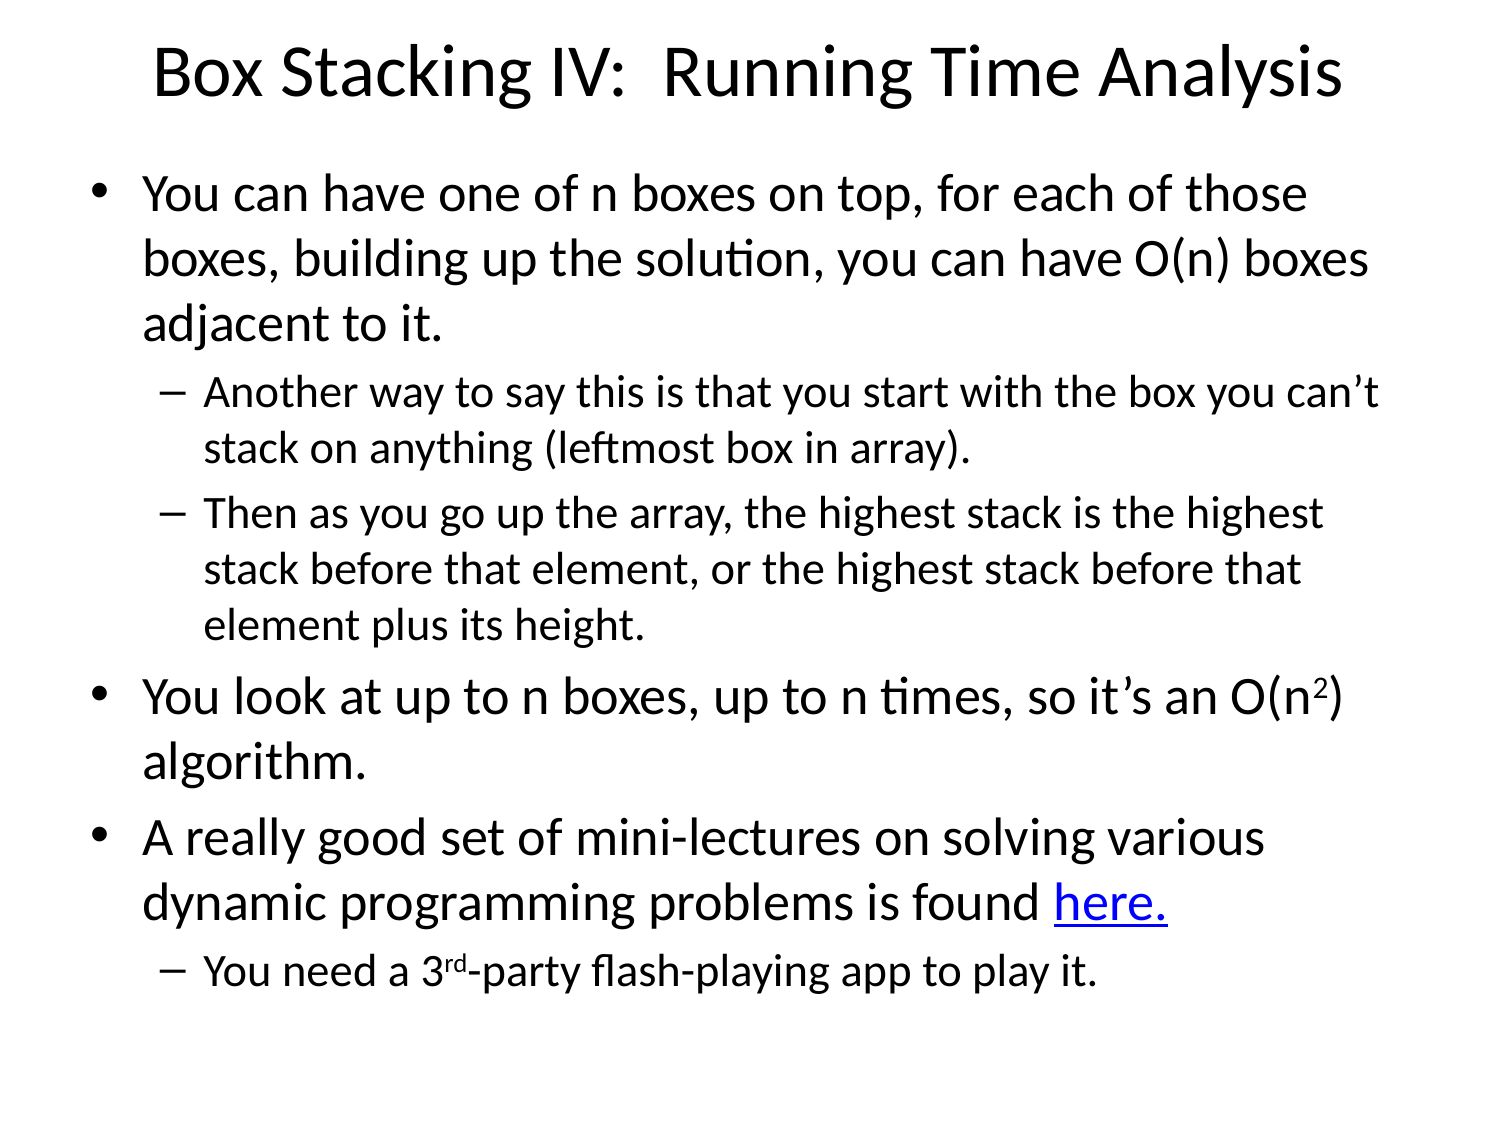

# Box Stacking IV:  Running Time Analysis
You can have one of n boxes on top, for each of those boxes, building up the solution, you can have O(n) boxes adjacent to it.
Another way to say this is that you start with the box you can’t stack on anything (leftmost box in array).
Then as you go up the array, the highest stack is the highest stack before that element, or the highest stack before that element plus its height.
You look at up to n boxes, up to n times, so it’s an O(n2) algorithm.
A really good set of mini-lectures on solving various dynamic programming problems is found here.
You need a 3rd-party flash-playing app to play it.